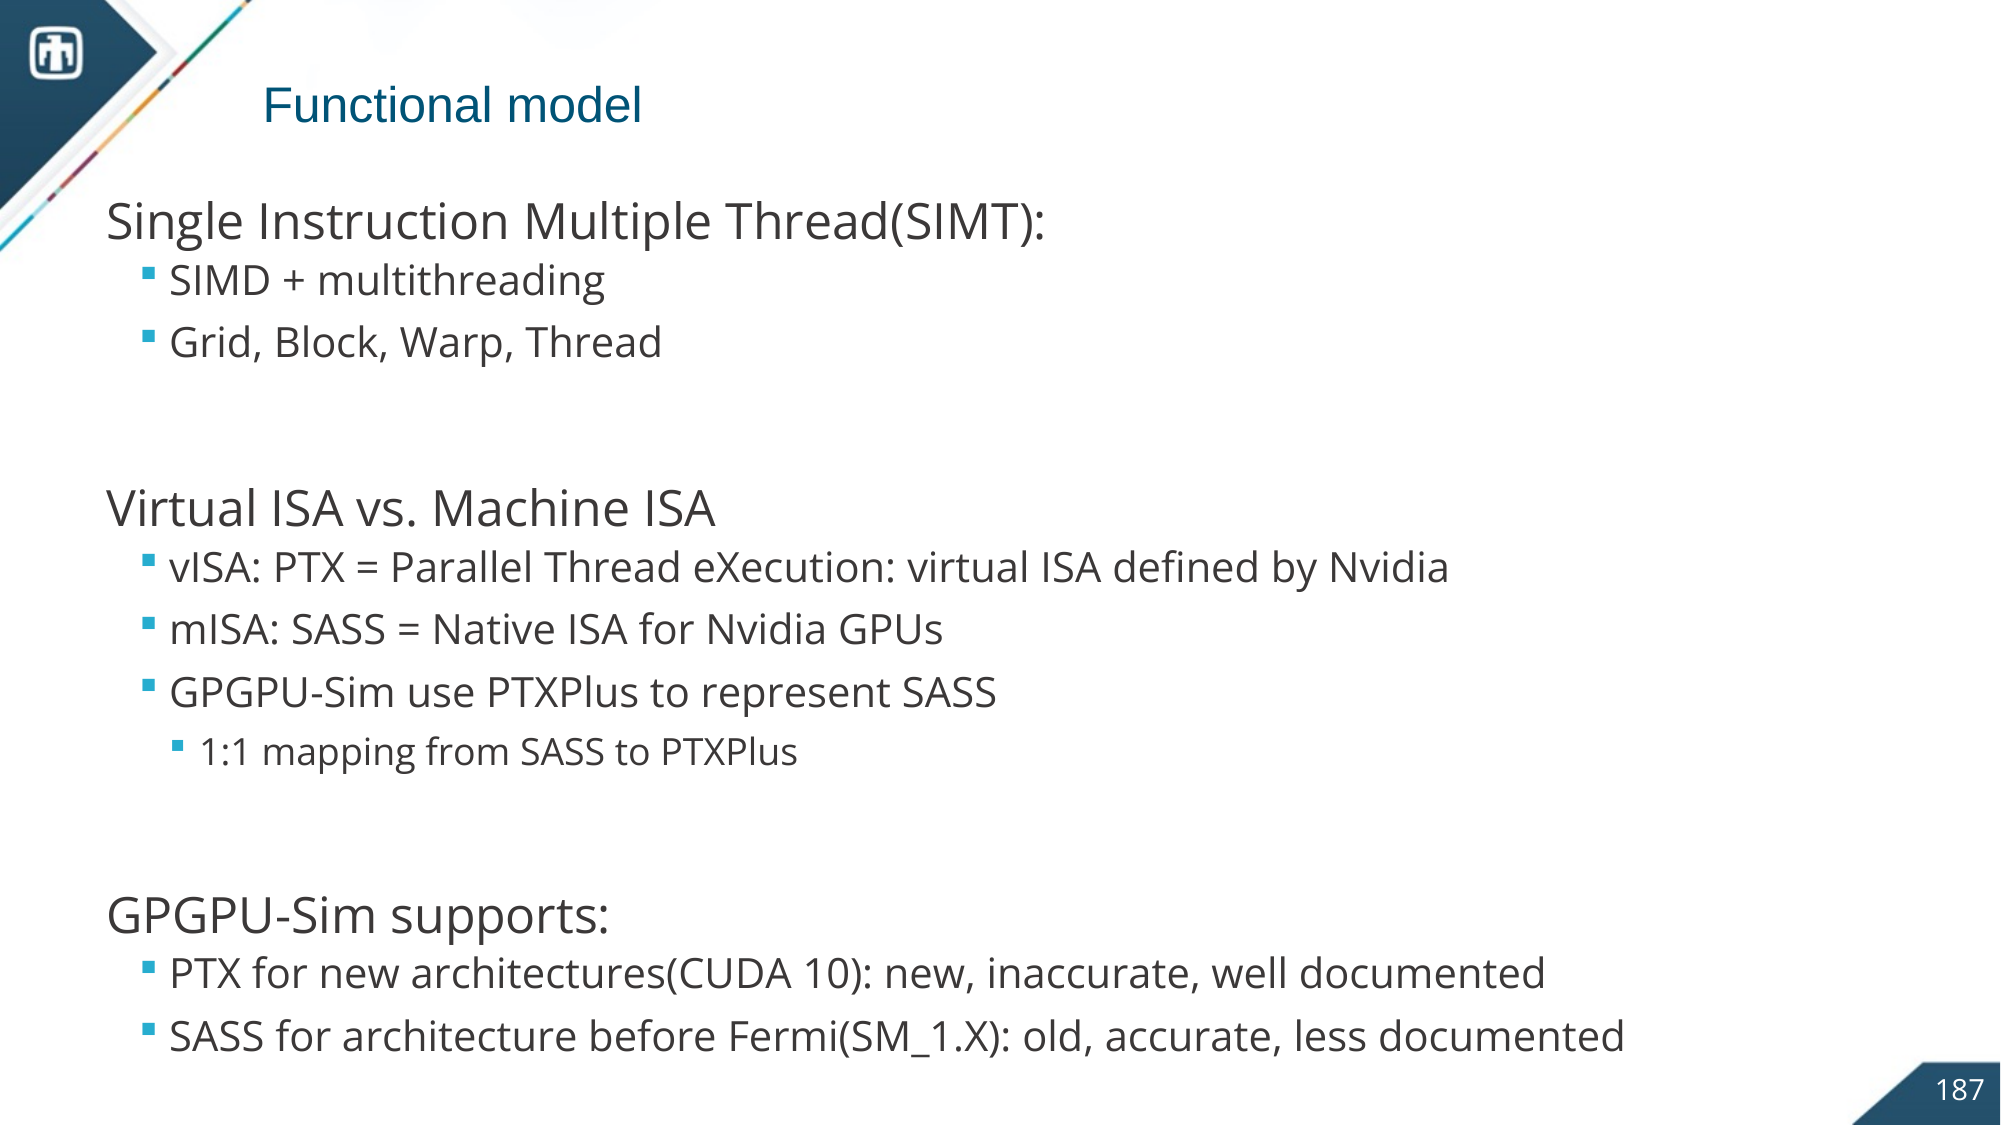

# Functional model
Single Instruction Multiple Thread(SIMT):
SIMD + multithreading
Grid, Block, Warp, Thread

Virtual ISA vs. Machine ISA
vISA: PTX = Parallel Thread eXecution: virtual ISA defined by Nvidia
mISA: SASS = Native ISA for Nvidia GPUs
GPGPU-Sim use PTXPlus to represent SASS
1:1 mapping from SASS to PTXPlus

GPGPU-Sim supports:
PTX for new architectures(CUDA 10): new, inaccurate, well documented
SASS for architecture before Fermi(SM_1.X): old, accurate, less documented

187